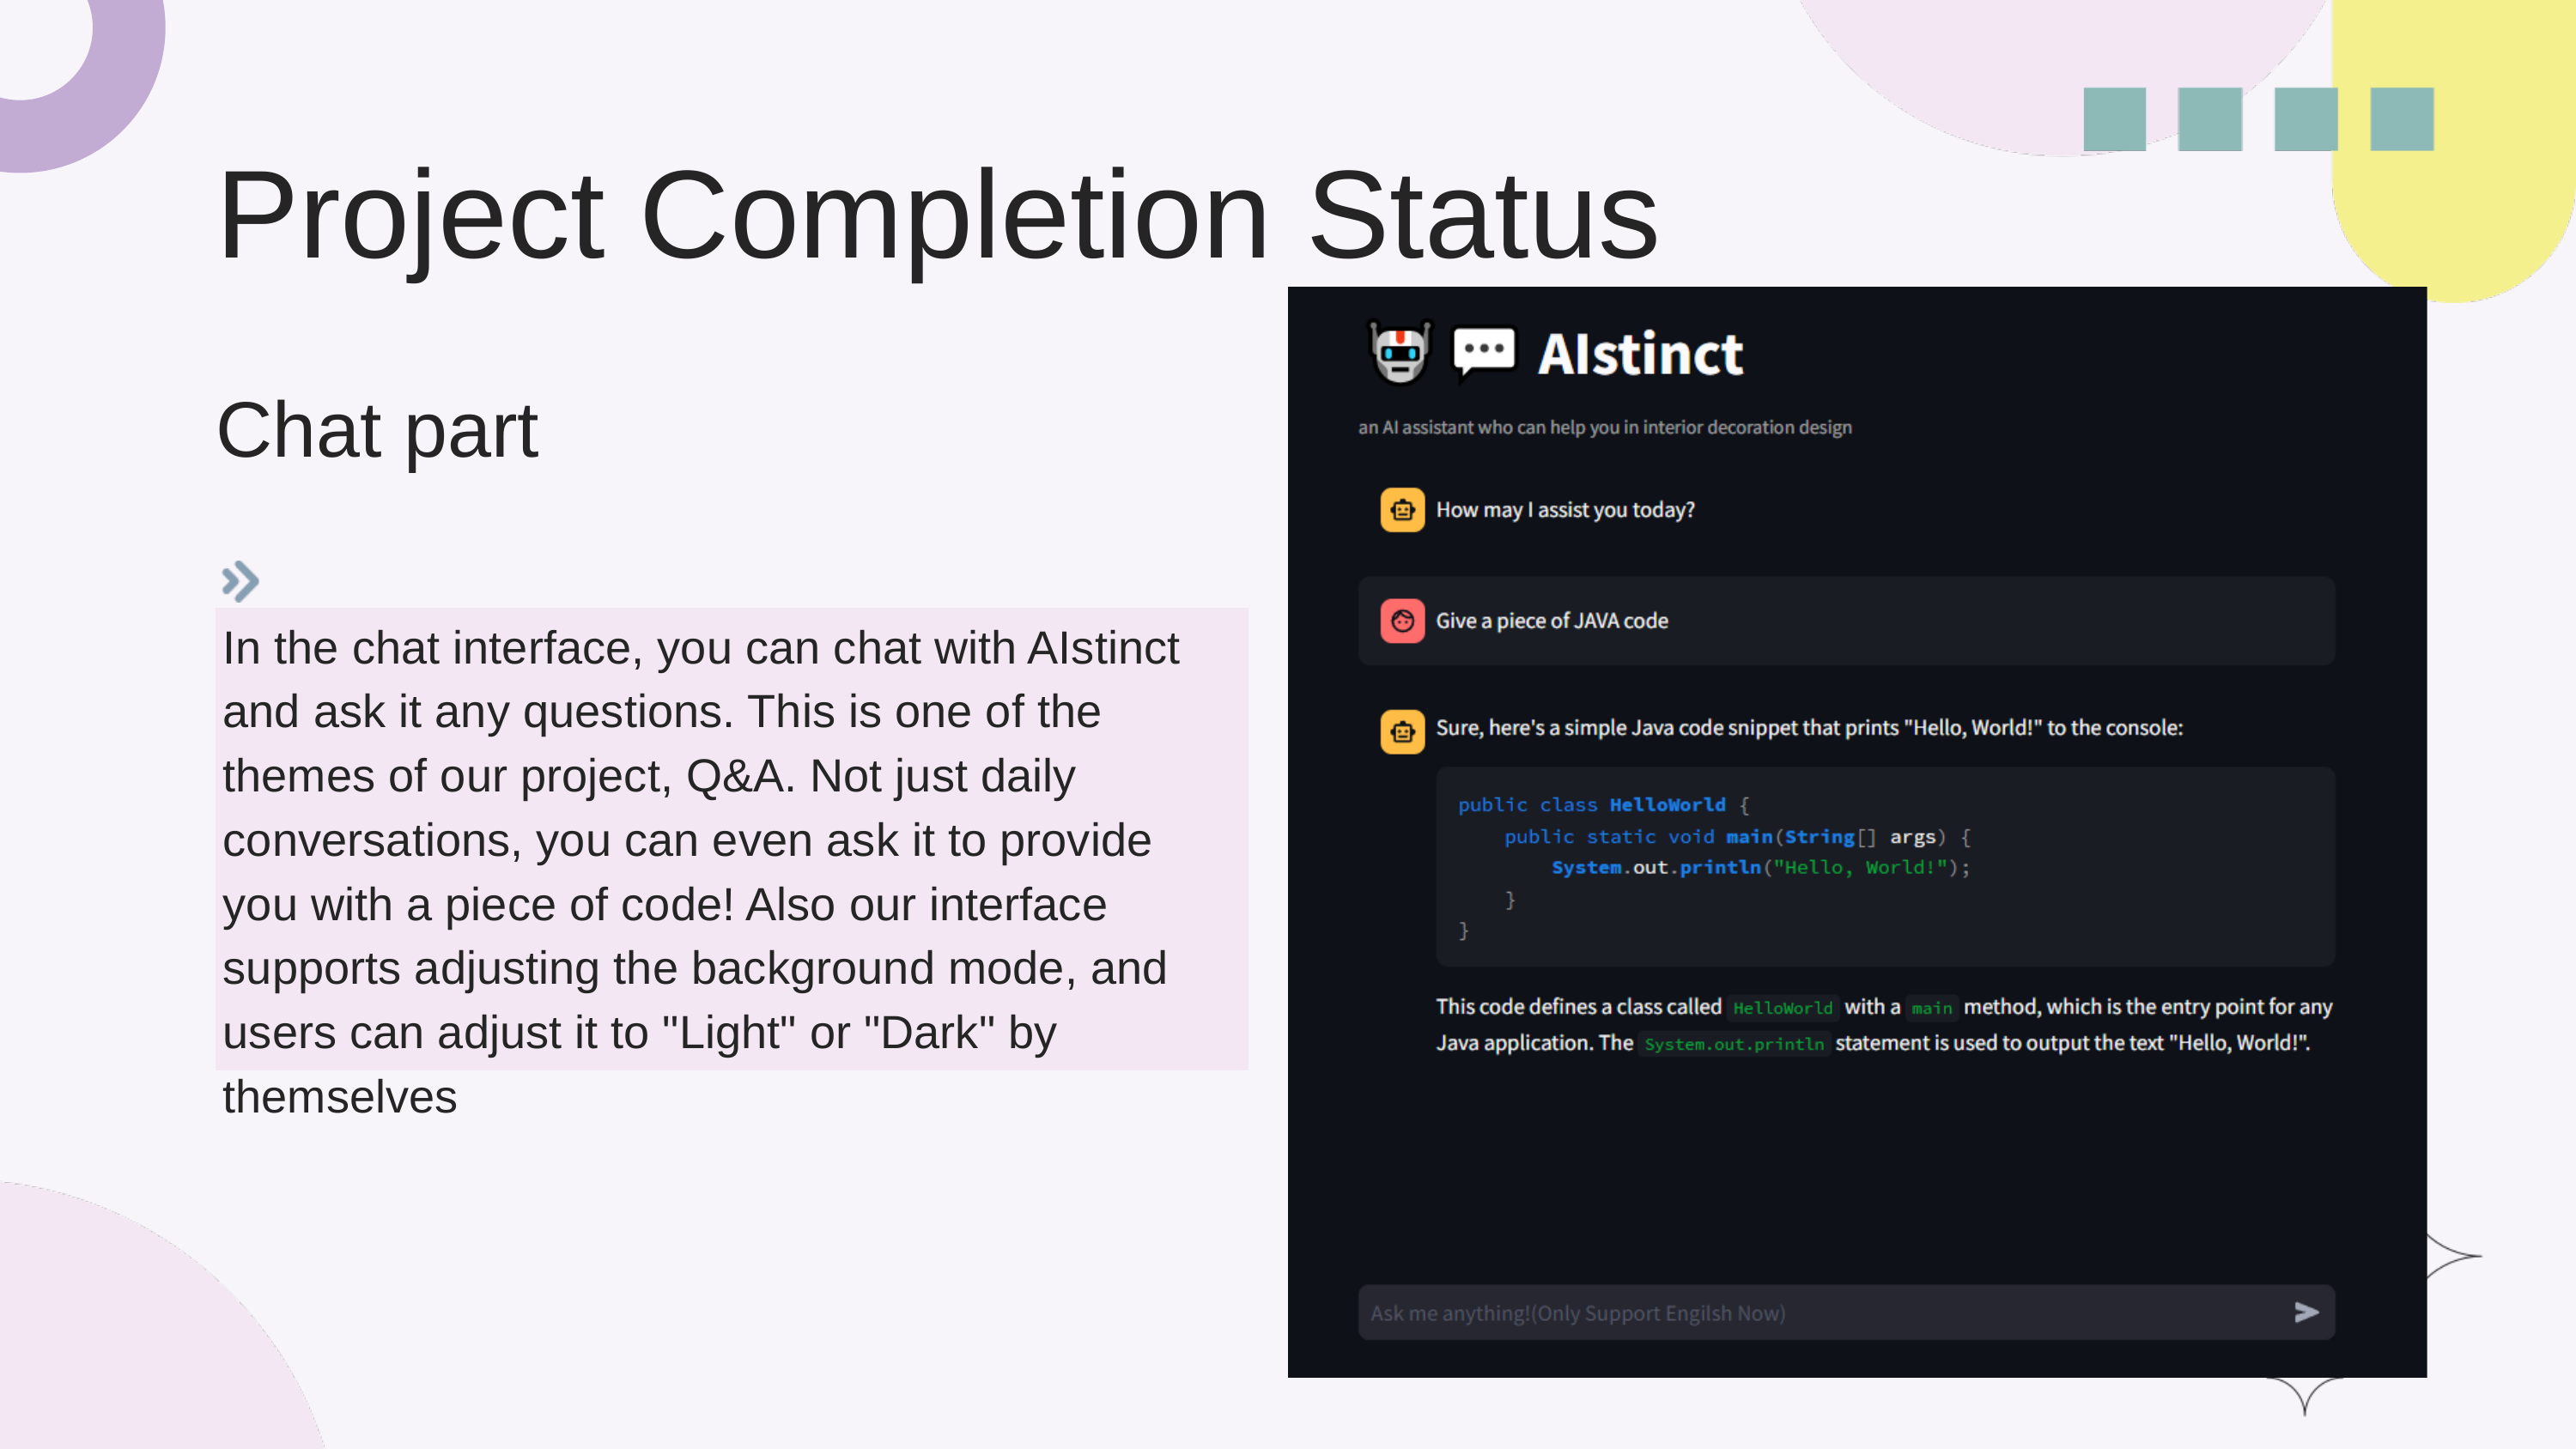

Project Completion Status

Chat part

In the chat interface, you can chat with AIstinct and ask it any questions. This is one of the themes of our project, Q&A. Not just daily conversations, you can even ask it to provide you with a piece of code! Also our interface supports adjusting the background mode, and users can adjust it to "Light" or "Dark" by themselves